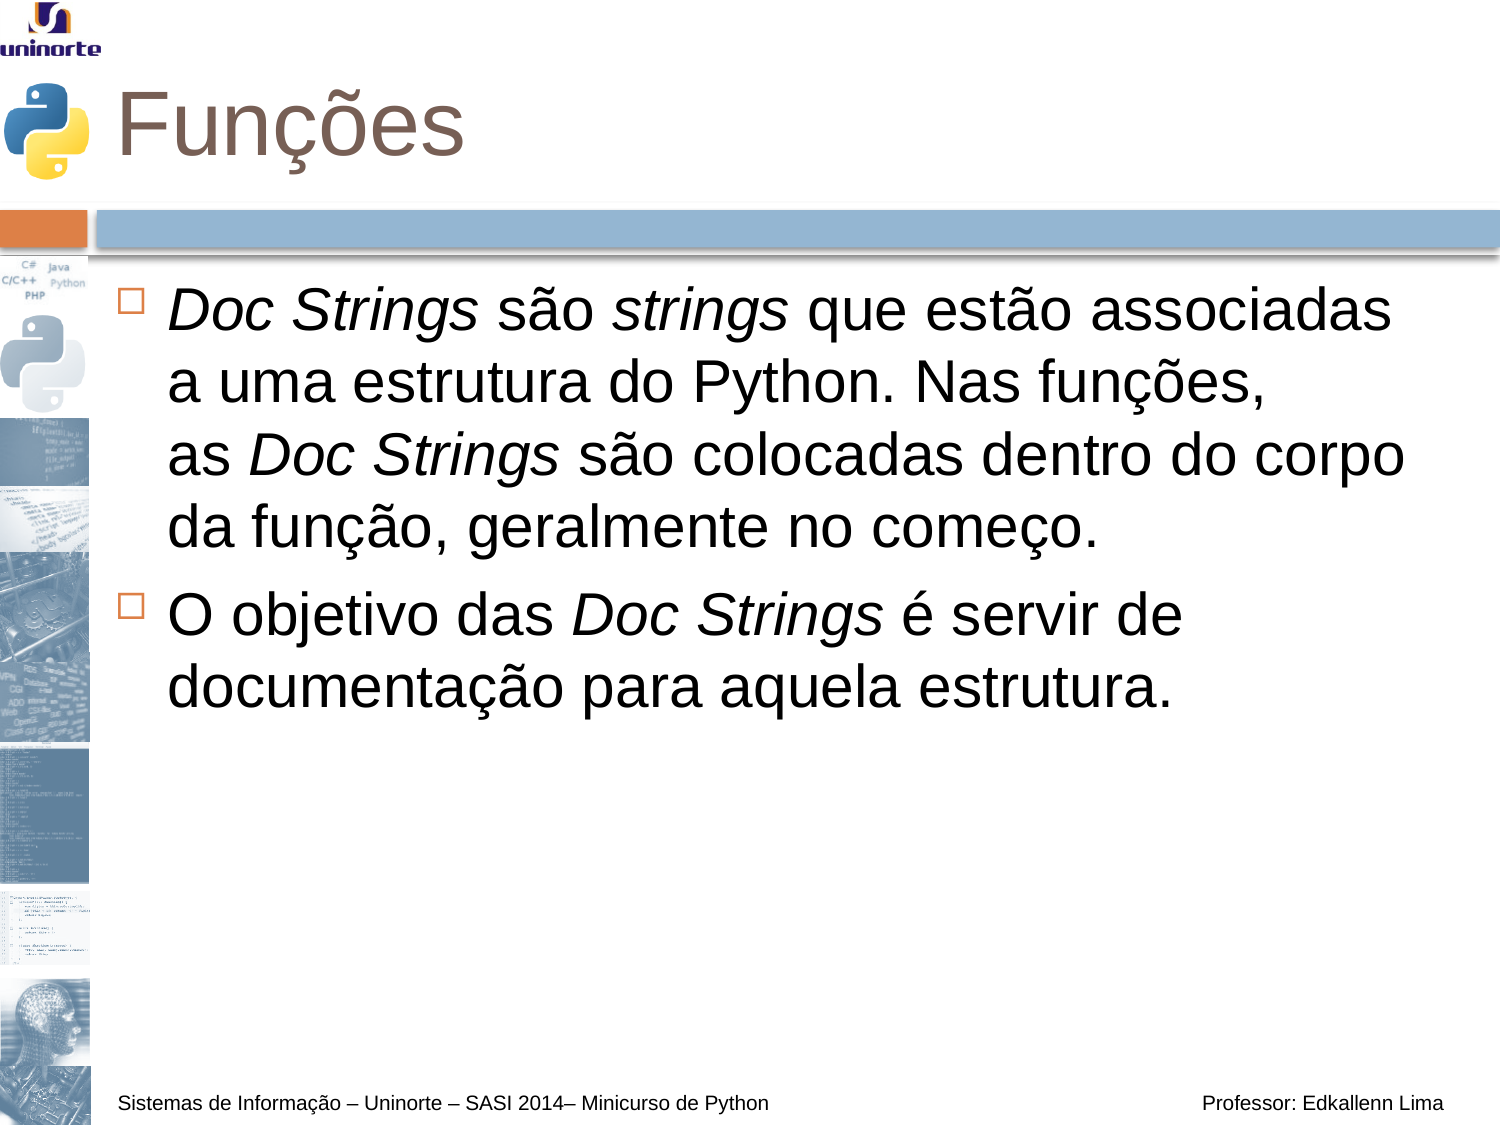

# Funções
Doc Strings são strings que estão associadas a uma estrutura do Python. Nas funções, as Doc Strings são colocadas dentro do corpo da função, geralmente no começo.
O objetivo das Doc Strings é servir de documentação para aquela estrutura.